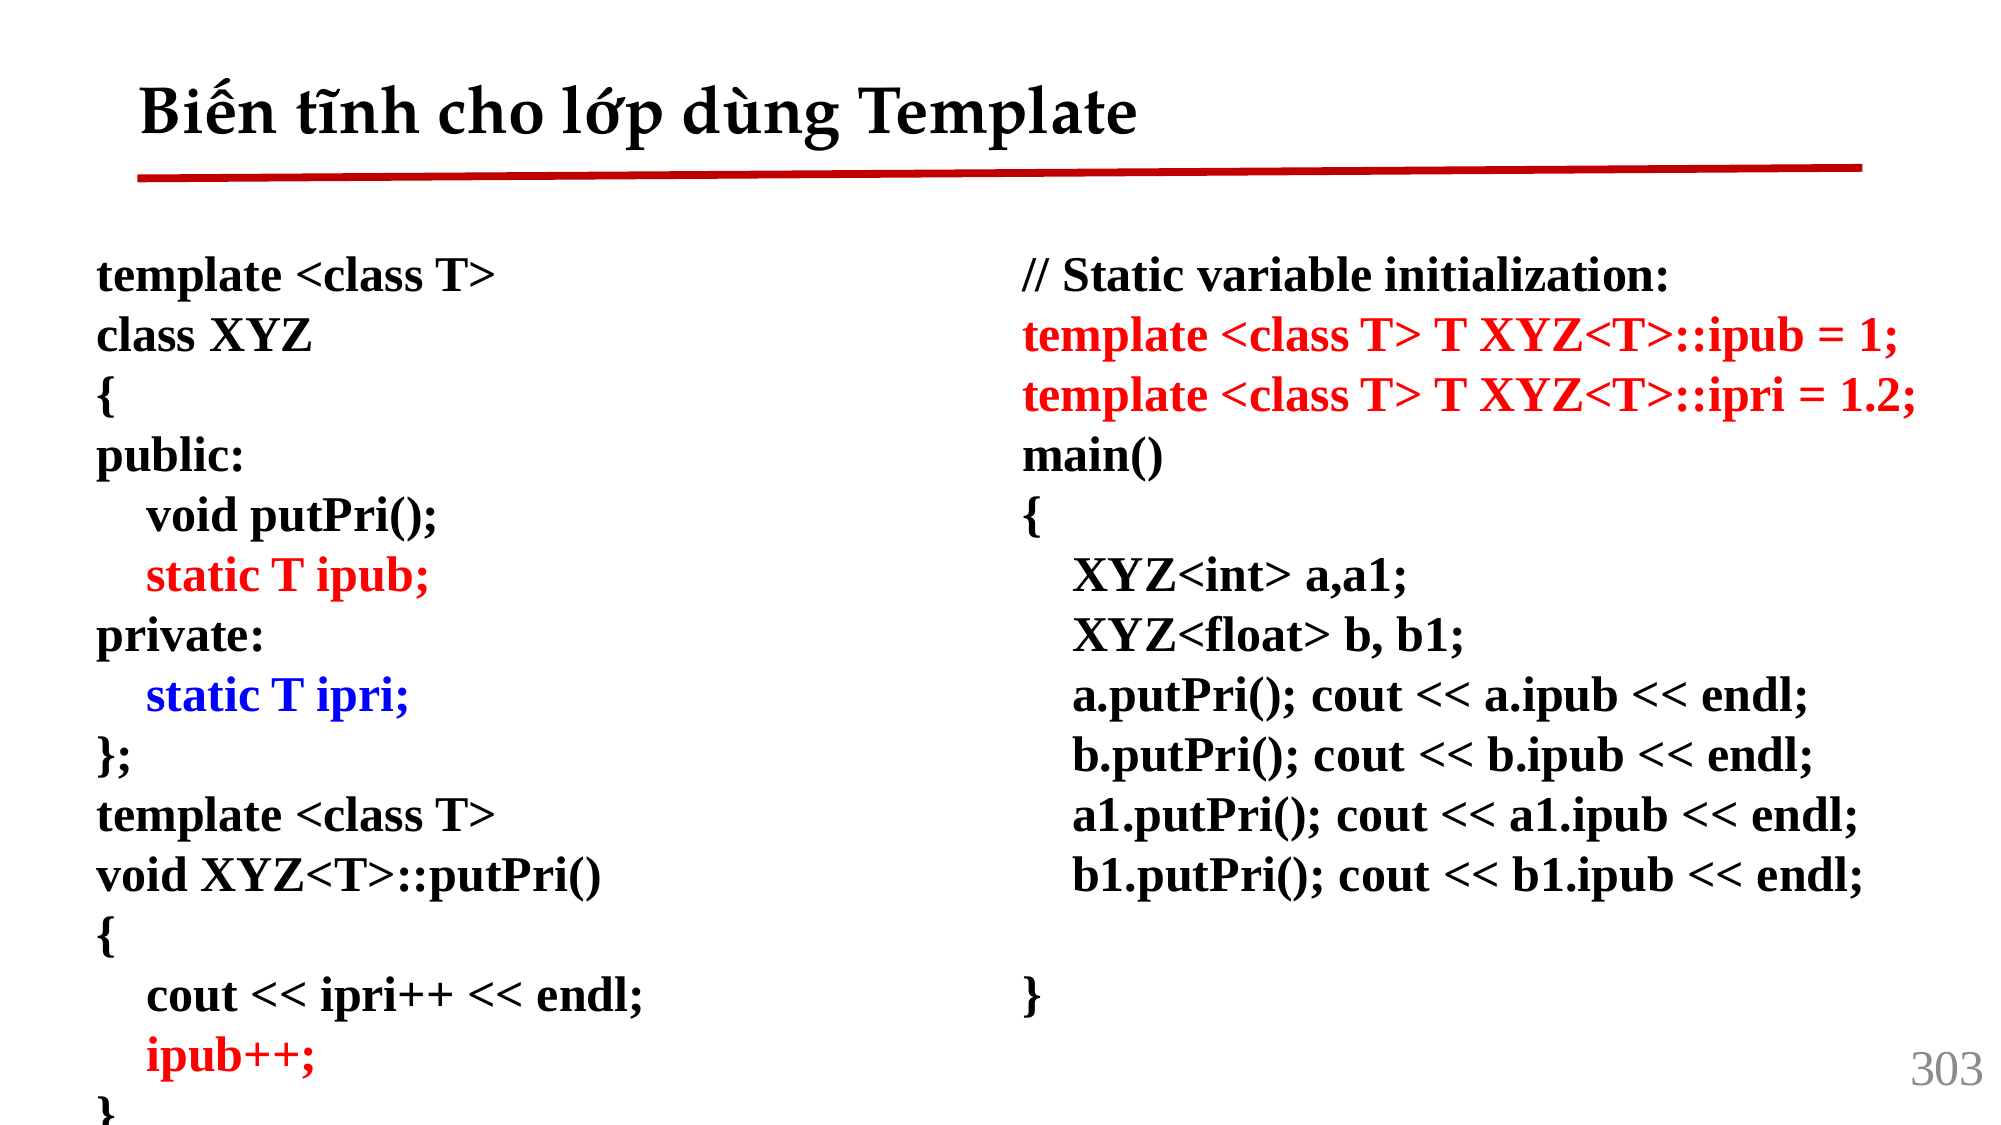

# Biến tĩnh cho lớp dùng Template
template <class T>
class XYZ
{
public:
    void putPri();
    static T ipub;
private:
    static T ipri;
};
template <class T>
void XYZ<T>::putPri()
{
    cout << ipri++ << endl;
    ipub++;
}
// Static variable initialization:
template <class T> T XYZ<T>::ipub = 1;
template <class T> T XYZ<T>::ipri = 1.2;
main()
{
    XYZ<int> a,a1;
    XYZ<float> b, b1;
    a.putPri(); cout << a.ipub << endl;
    b.putPri(); cout << b.ipub << endl;
    a1.putPri(); cout << a1.ipub << endl;
    b1.putPri(); cout << b1.ipub << endl;

}

303